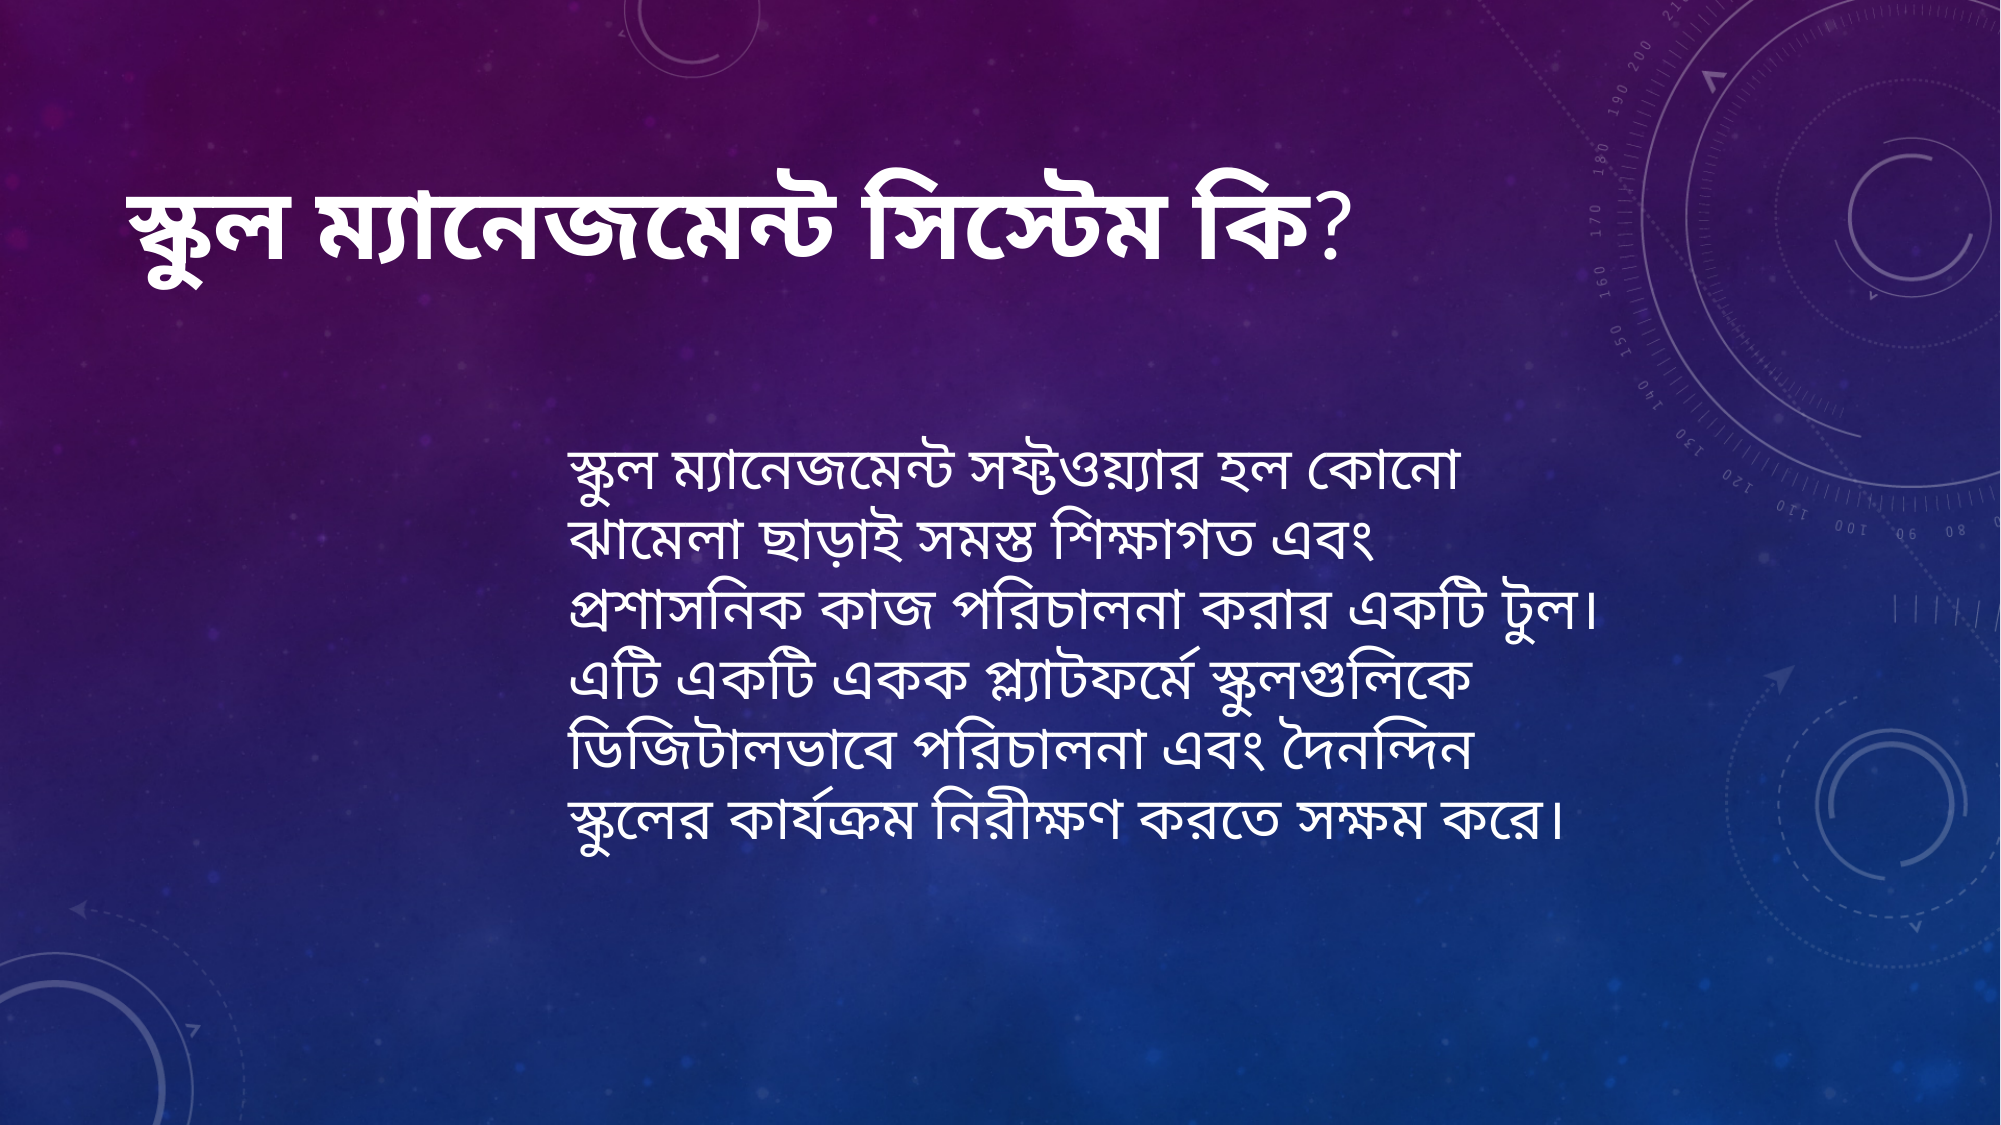

# স্কুল ম্যানেজমেন্ট সিস্টেম কি?
স্কুল ম্যানেজমেন্ট সফ্টওয়্যার হল কোনো ঝামেলা ছাড়াই সমস্ত শিক্ষাগত এবং প্রশাসনিক কাজ পরিচালনা করার একটি টুল। এটি একটি একক প্ল্যাটফর্মে স্কুলগুলিকে ডিজিটালভাবে পরিচালনা এবং দৈনন্দিন স্কুলের কার্যক্রম নিরীক্ষণ করতে সক্ষম করে।